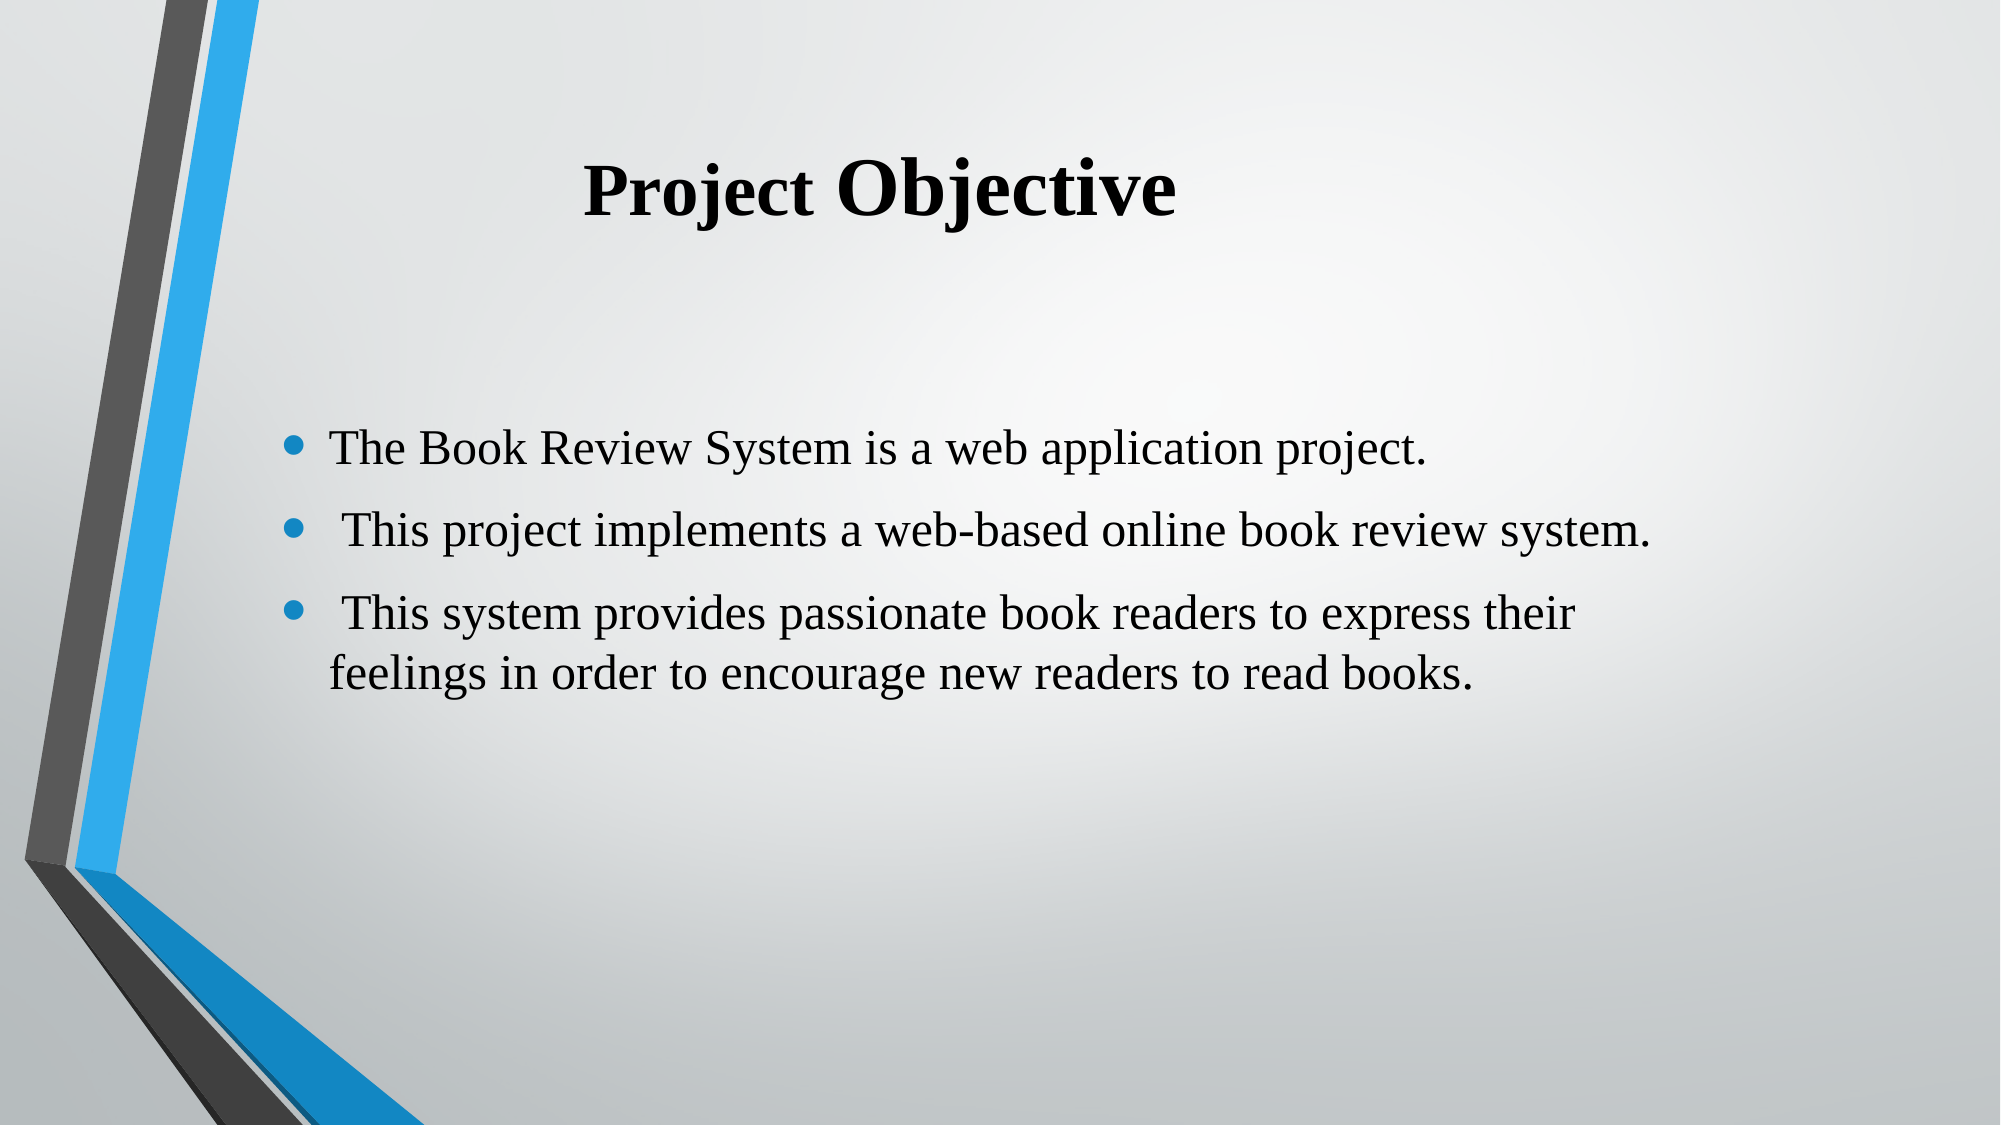

# Project Objective
The Book Review System is a web application project.
 This project implements a web-based online book review system.
 This system provides passionate book readers to express their feelings in order to encourage new readers to read books.